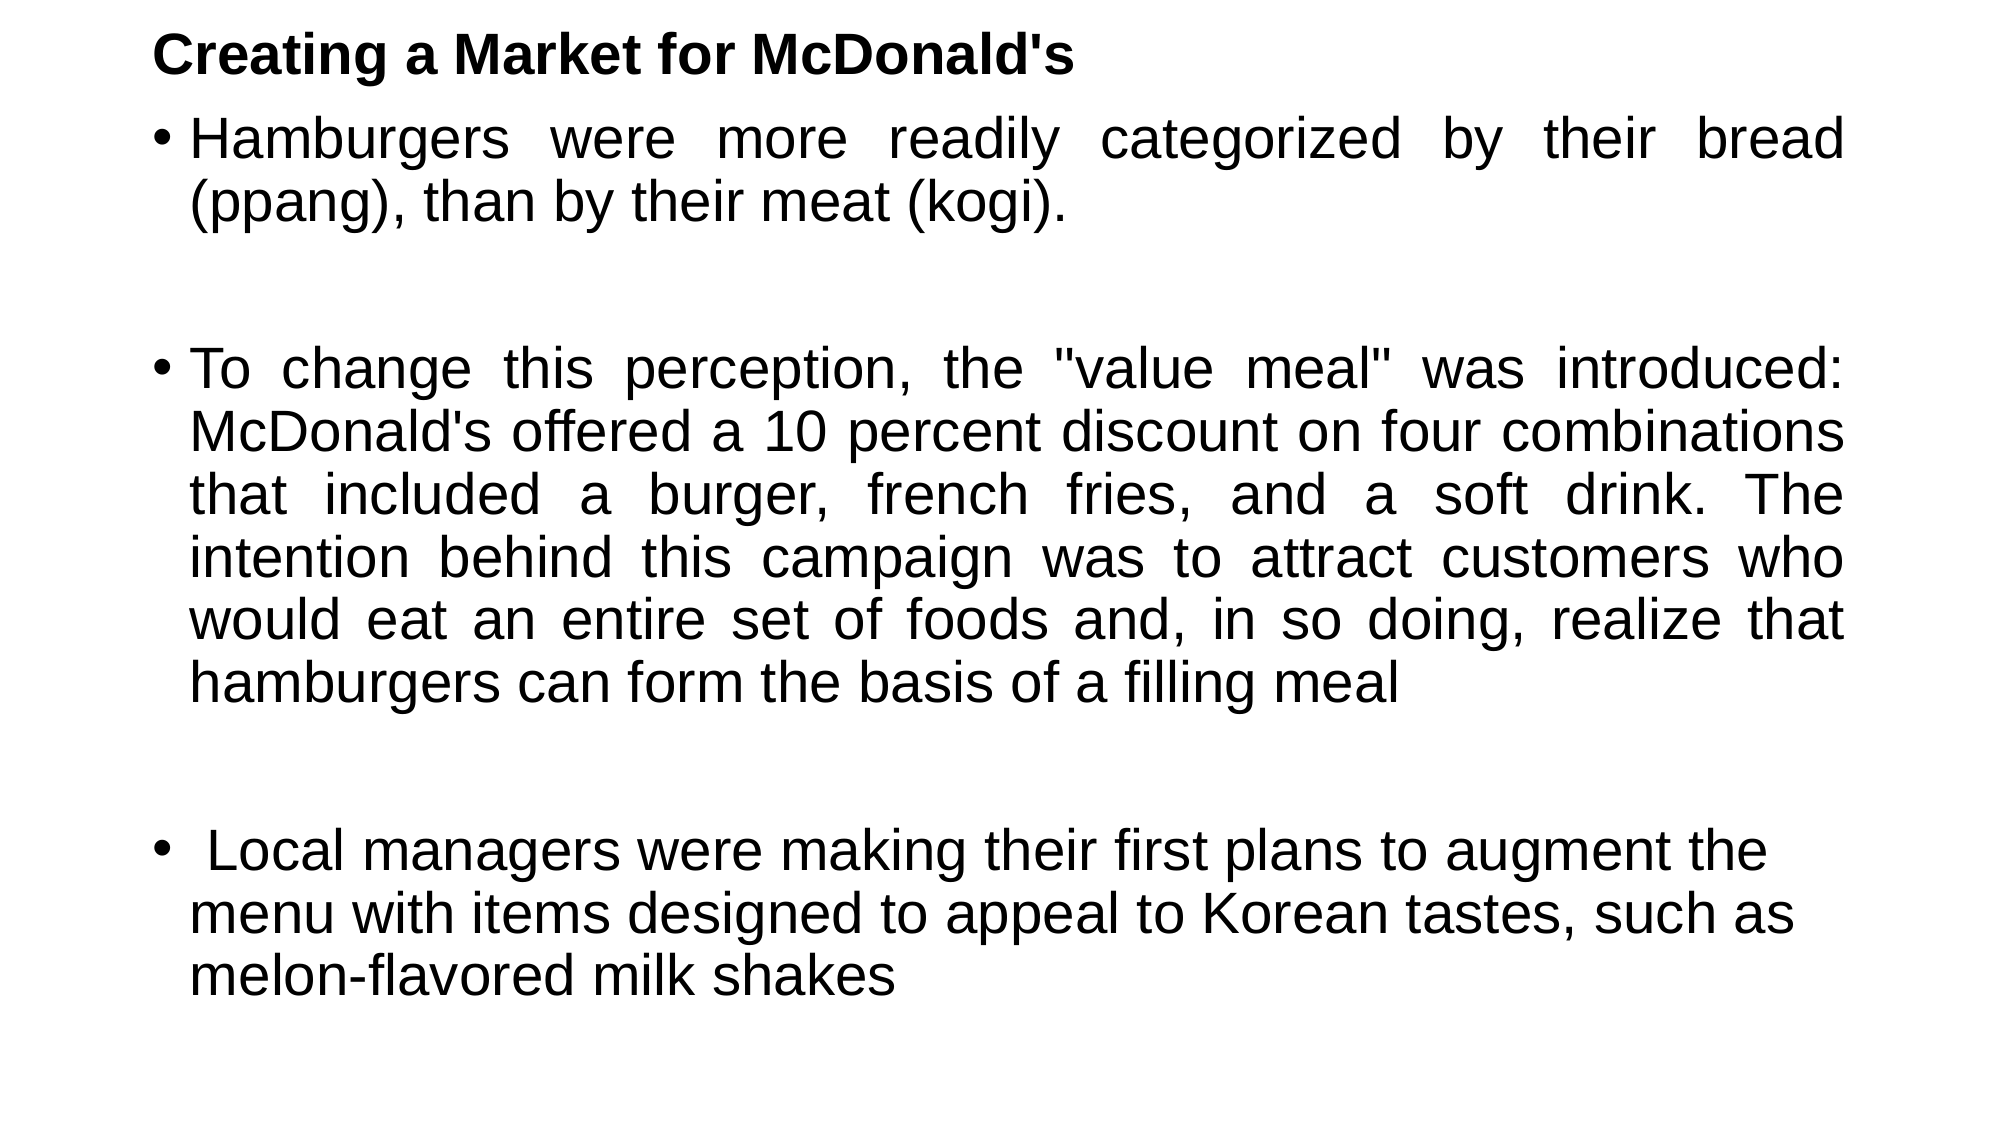

Creating a Market for McDonald's
Hamburgers were more readily categorized by their bread (ppang), than by their meat (kogi).

To change this perception, the "value meal" was introduced: McDonald's offered a 10 percent discount on four combinations that included a burger, french fries, and a soft drink. The intention behind this campaign was to attract customers who would eat an entire set of foods and, in so doing, realize that hamburgers can form the basis of a filling meal

 Local managers were making their first plans to augment the menu with items designed to appeal to Korean tastes, such as melon-flavored milk shakes